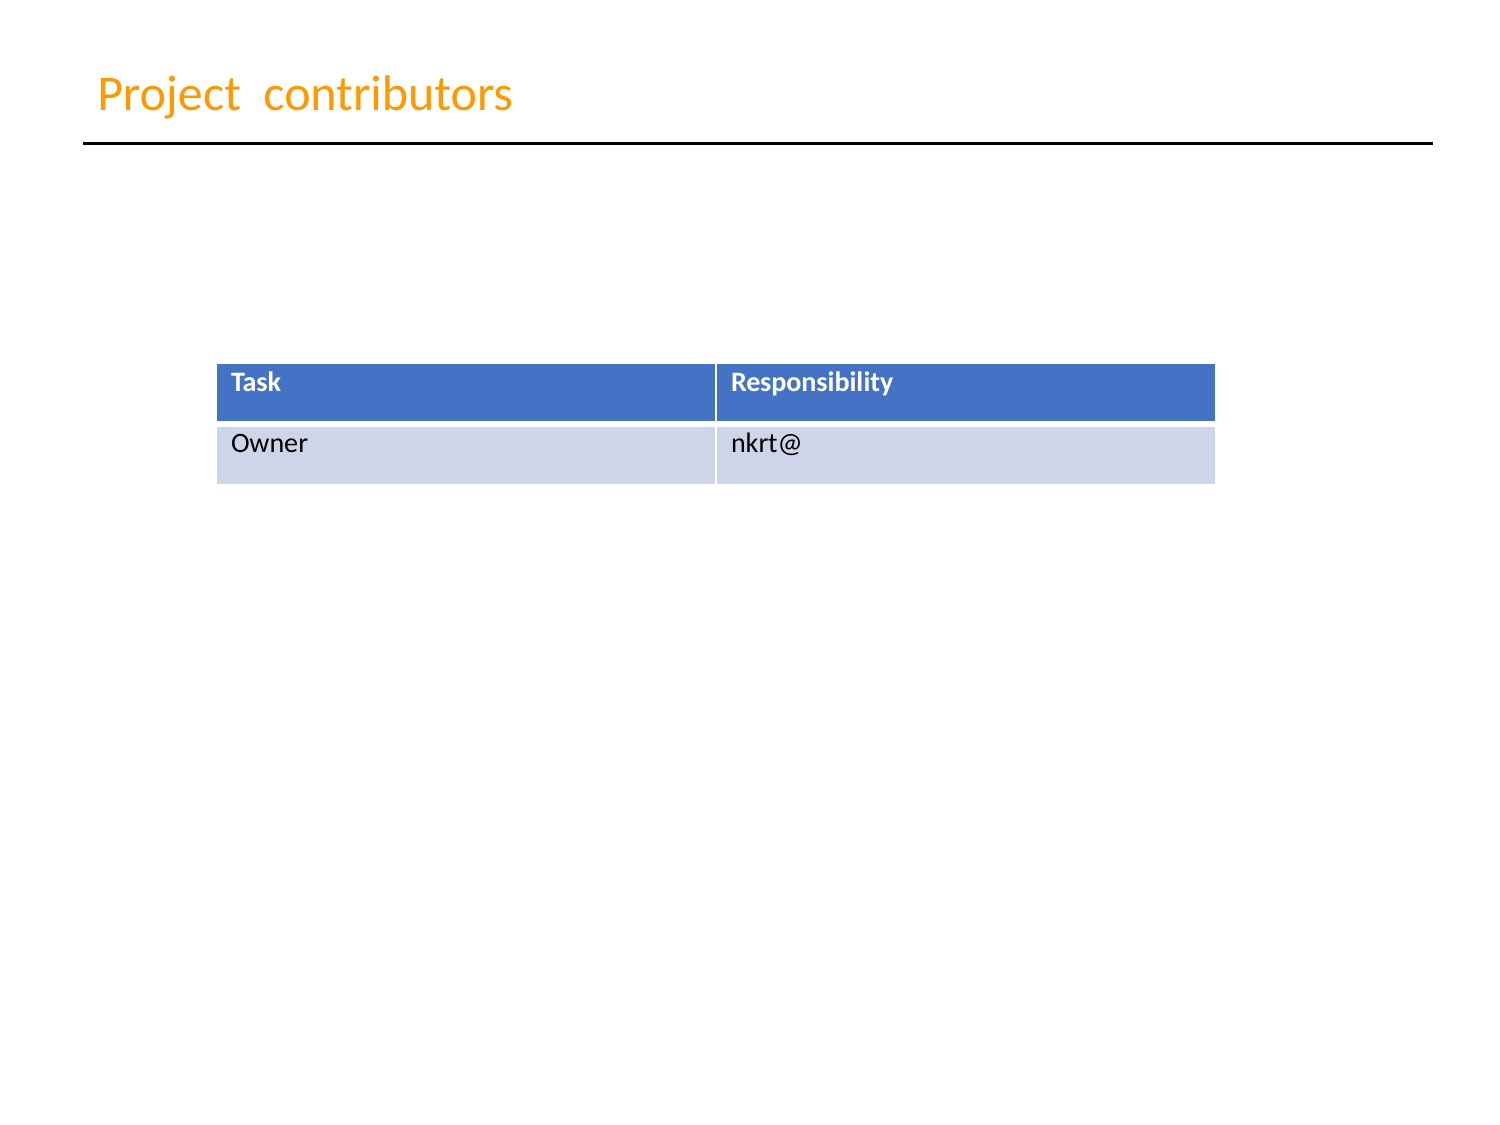

Project  contributors

| Task | Responsibility |
| --- | --- |
| Owner | nkrt@ |